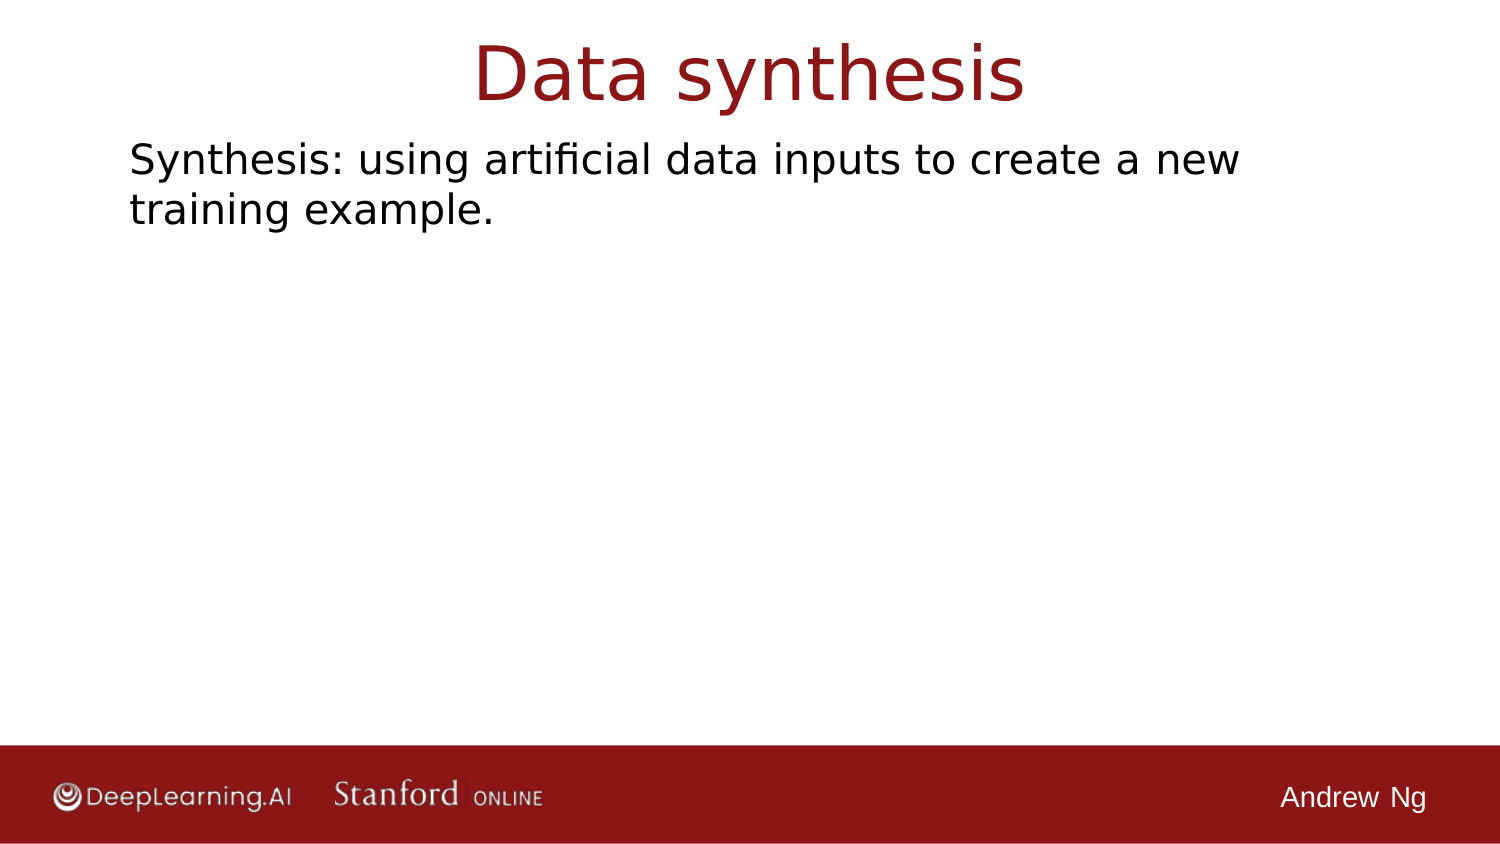

# Data synthesis
Synthesis: using artificial data inputs to create a new training example.
Andrew Ng